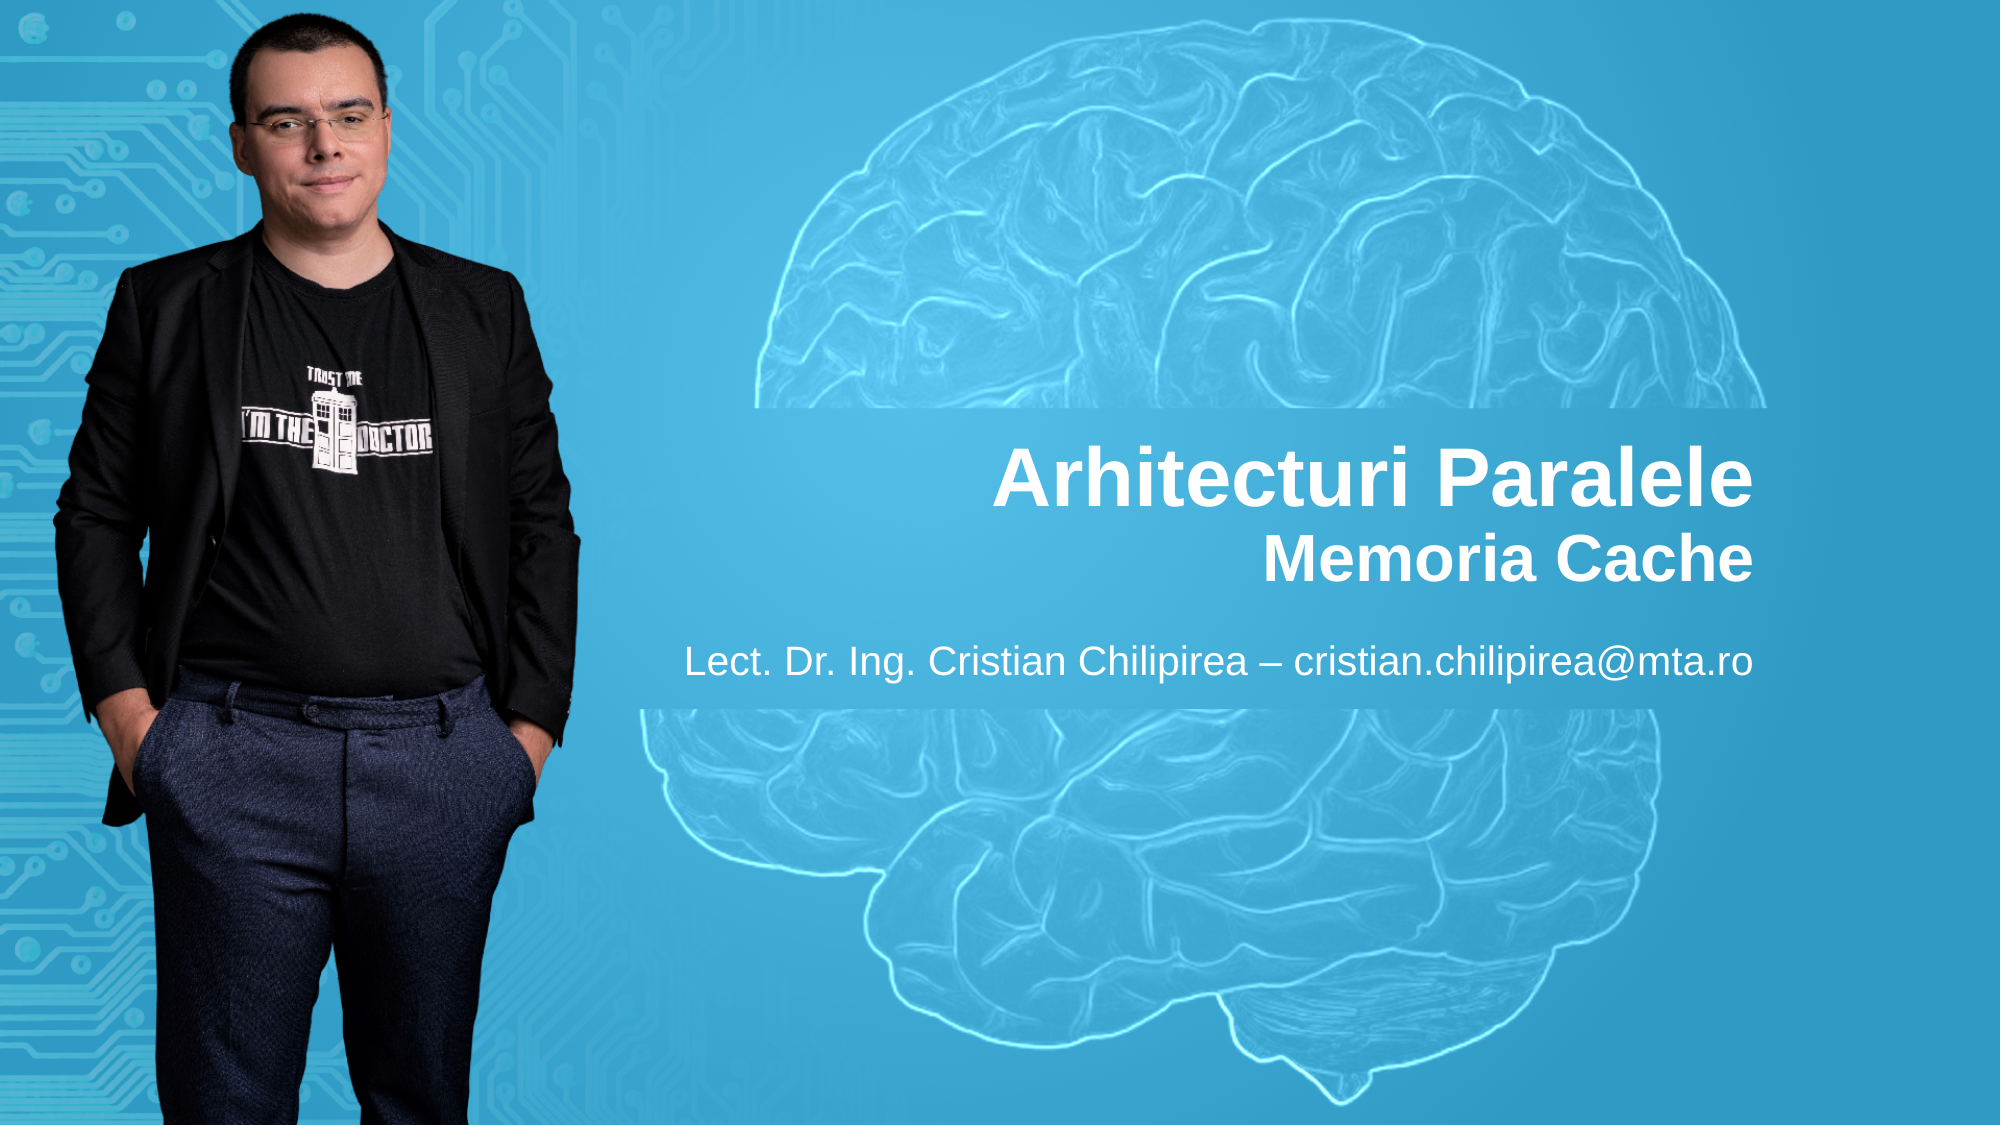

# Arhitecturi Paralele Memoria Cache
Lect. Dr. Ing. Cristian Chilipirea – cristian.chilipirea@mta.ro